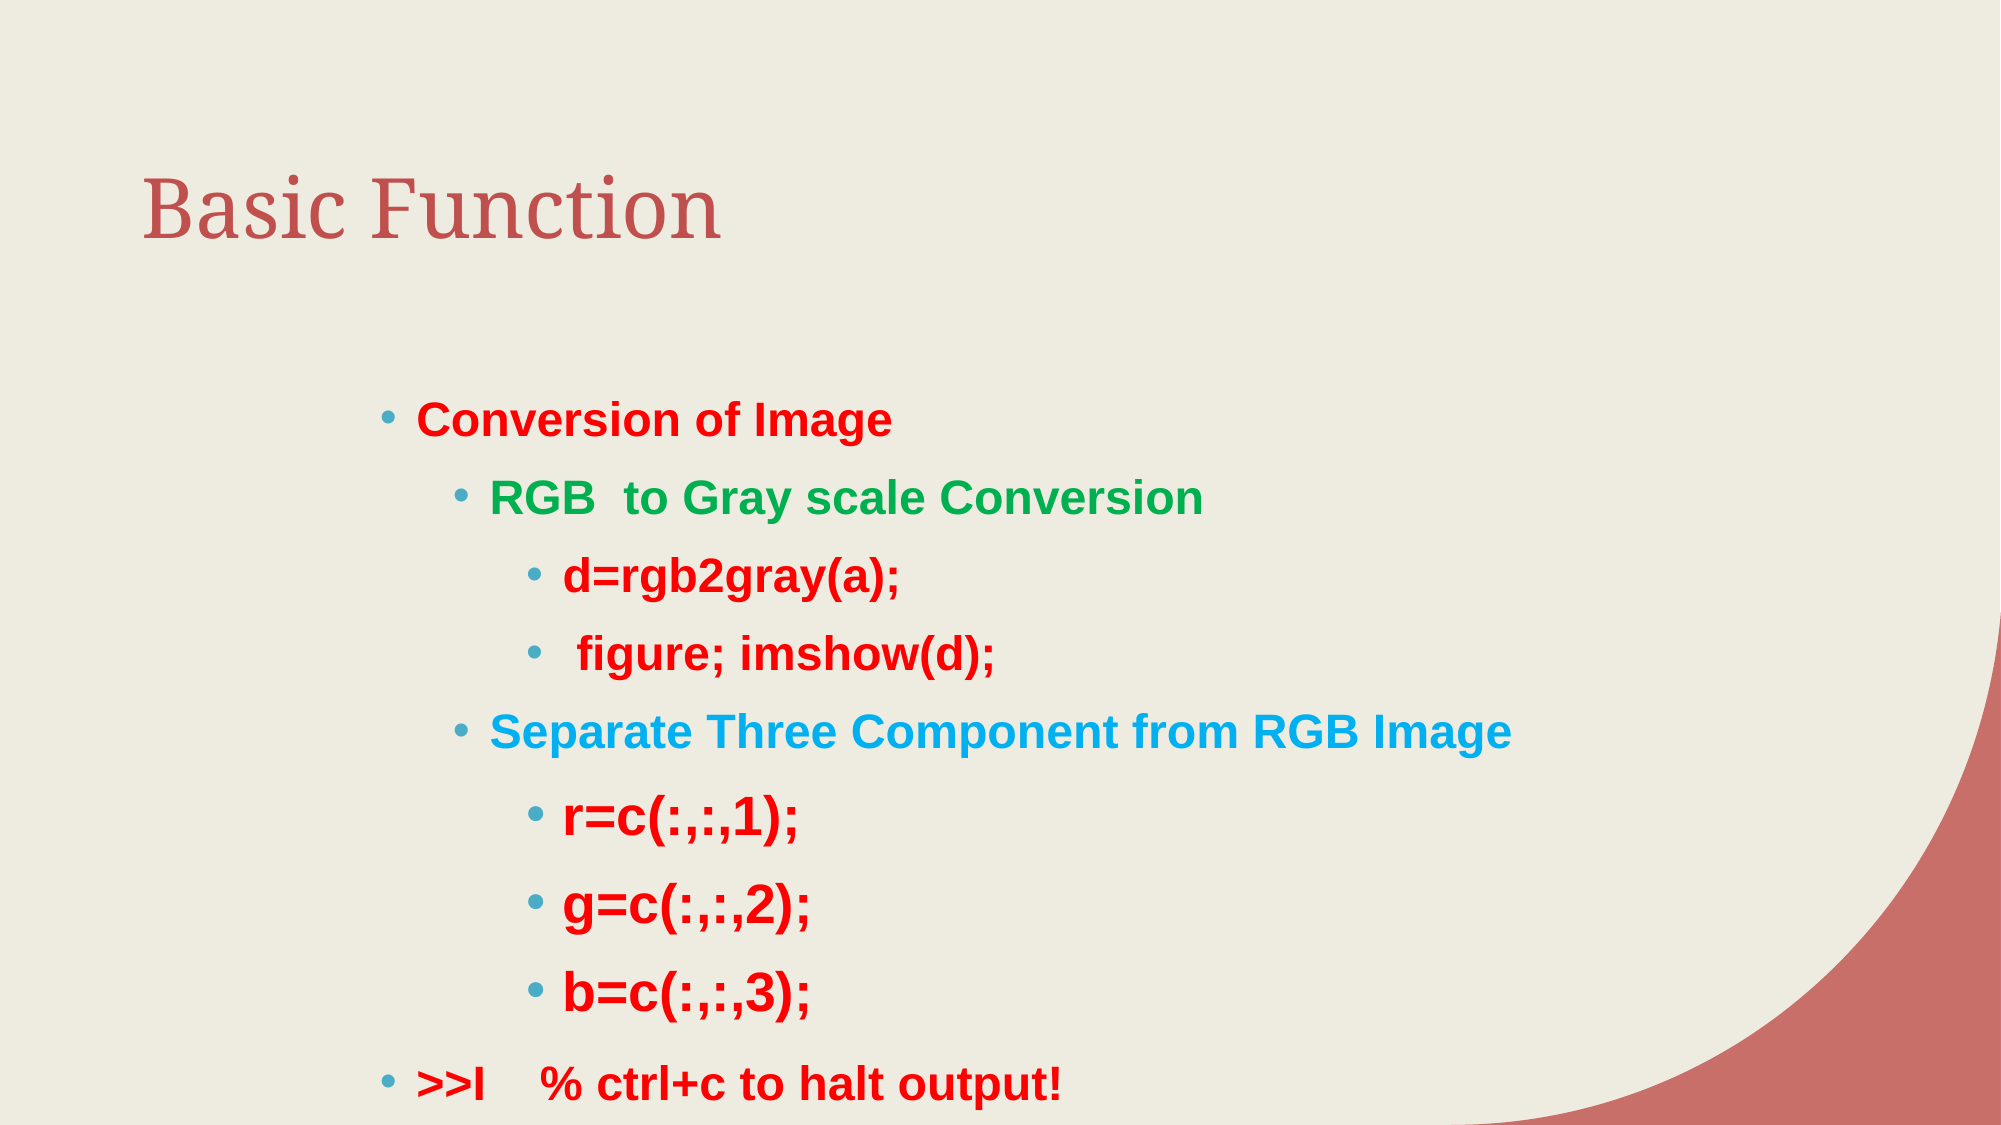

# Basic Function
Conversion of Image
RGB  to Gray scale Conversion
d=rgb2gray(a);
 figure; imshow(d);
Separate Three Component from RGB Image
r=c(:,:,1);
g=c(:,:,2);
b=c(:,:,3);
>>I    % ctrl+c to halt output!